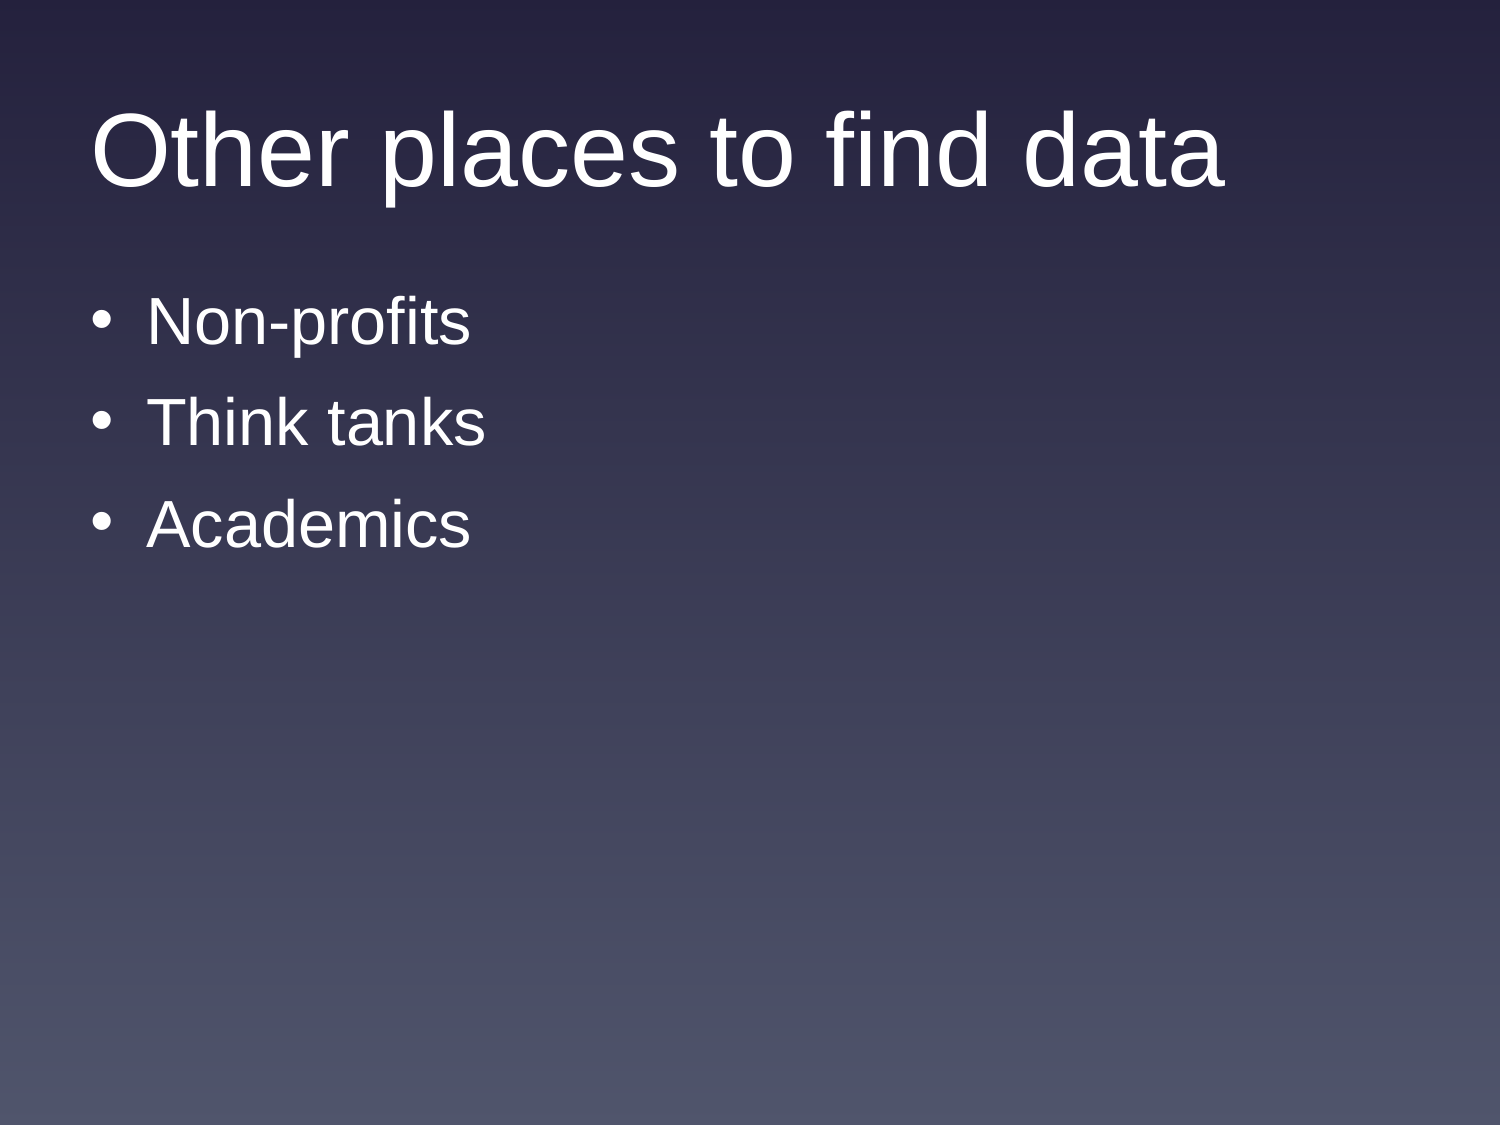

# Other places to find data
Non-profits
Think tanks
Academics